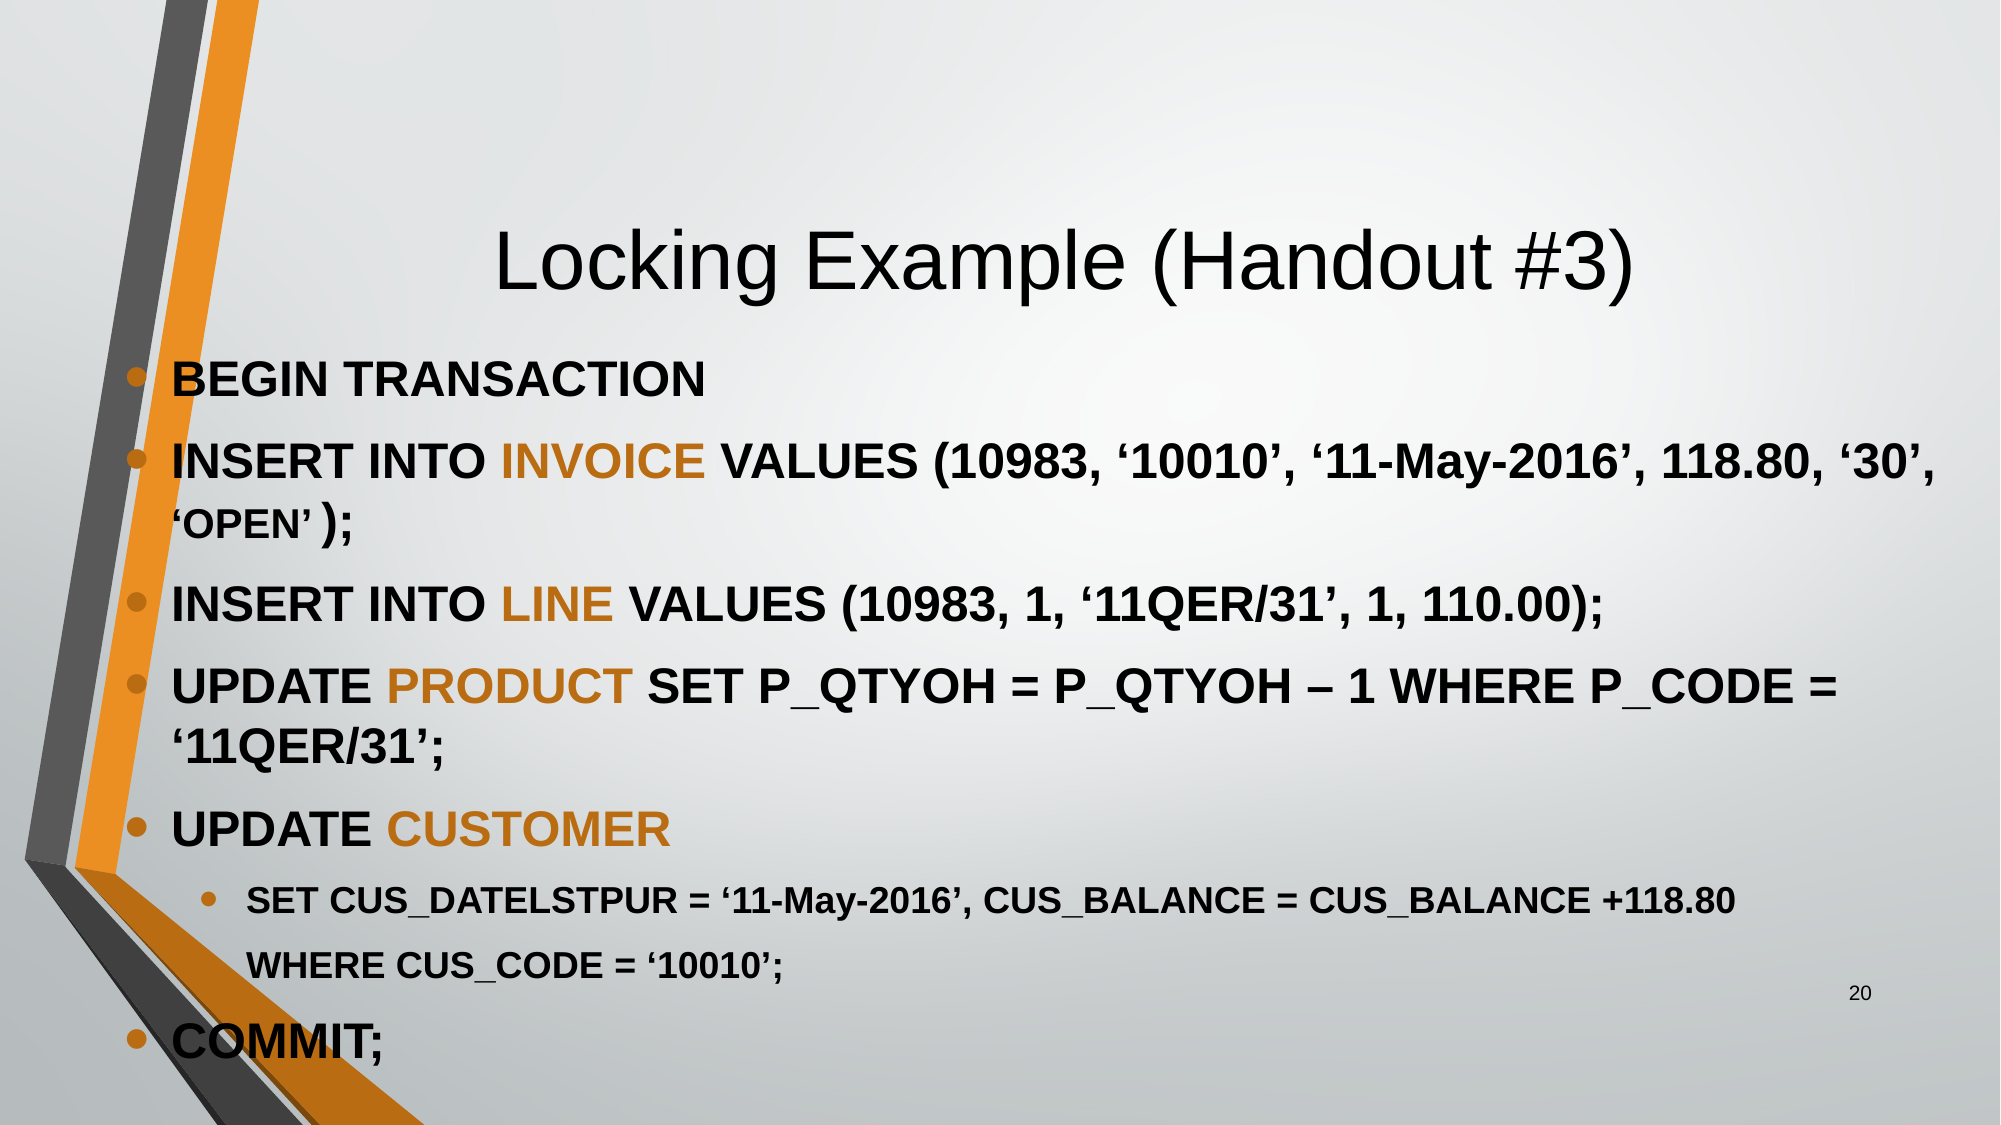

# Locking Example (Handout #3)
BEGIN TRANSACTION
INSERT INTO INVOICE VALUES (10983, ‘10010’, ‘11-May-2016’, 118.80, ‘30’, ‘OPEN’ );
INSERT INTO LINE VALUES (10983, 1, ‘11QER/31’, 1, 110.00);
UPDATE PRODUCT SET P_QTYOH = P_QTYOH – 1 WHERE P_CODE = ‘11QER/31’;
UPDATE CUSTOMER
SET CUS_DATELSTPUR = ‘11-May-2016’, CUS_BALANCE = CUS_BALANCE +118.80
WHERE CUS_CODE = ‘10010’;
COMMIT;
20